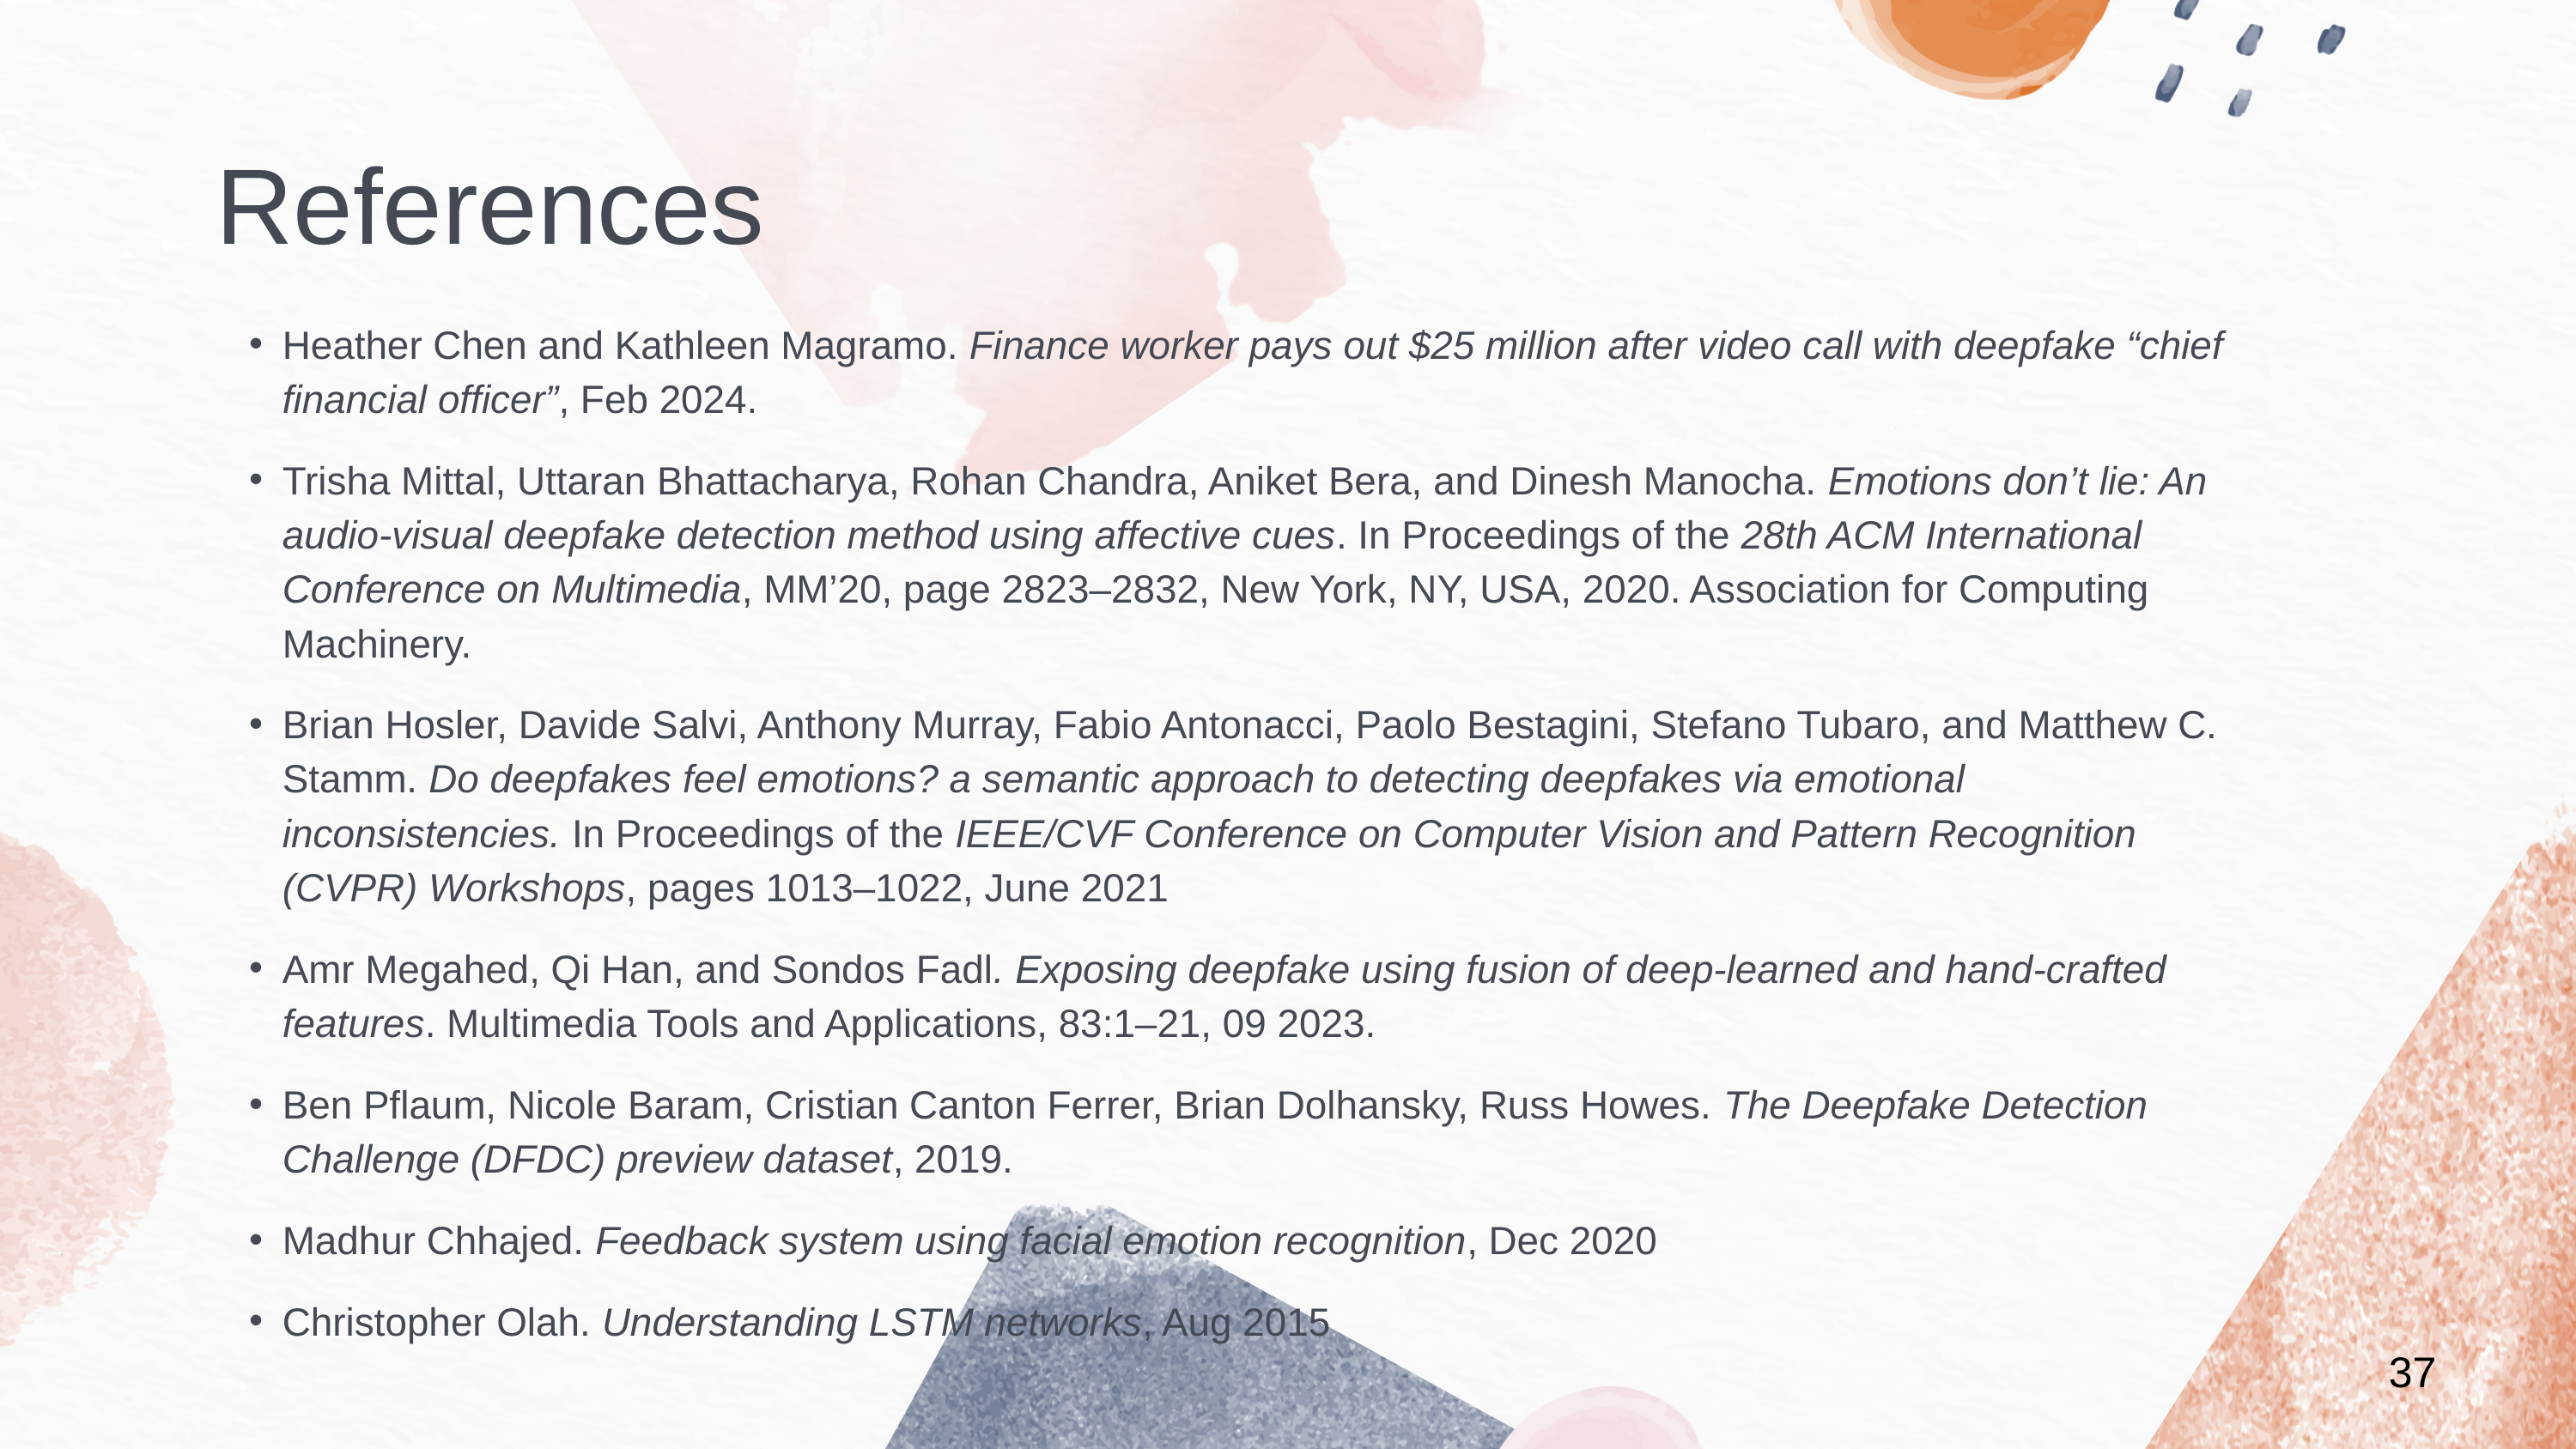

References
Heather Chen and Kathleen Magramo. Finance worker pays out $25 million after video call with deepfake “chief financial officer”, Feb 2024.

Trisha Mittal, Uttaran Bhattacharya, Rohan Chandra, Aniket Bera, and Dinesh Manocha. Emotions don’t lie: An audio-visual deepfake detection method using affective cues. In Proceedings of the 28th ACM International Conference on Multimedia, MM’20, page 2823–2832, New York, NY, USA, 2020. Association for Computing Machinery.

Brian Hosler, Davide Salvi, Anthony Murray, Fabio Antonacci, Paolo Bestagini, Stefano Tubaro, and Matthew C. Stamm. Do deepfakes feel emotions? a semantic approach to detecting deepfakes via emotional inconsistencies. In Proceedings of the IEEE/CVF Conference on Computer Vision and Pattern Recognition (CVPR) Workshops, pages 1013–1022, June 2021

Amr Megahed, Qi Han, and Sondos Fadl. Exposing deepfake using fusion of deep-learned and hand-crafted features. Multimedia Tools and Applications, 83:1–21, 09 2023.

Ben Pflaum, Nicole Baram, Cristian Canton Ferrer, Brian Dolhansky, Russ Howes. The Deepfake Detection Challenge (DFDC) preview dataset, 2019.

Madhur Chhajed. Feedback system using facial emotion recognition, Dec 2020

Christopher Olah. Understanding LSTM networks, Aug 2015

37